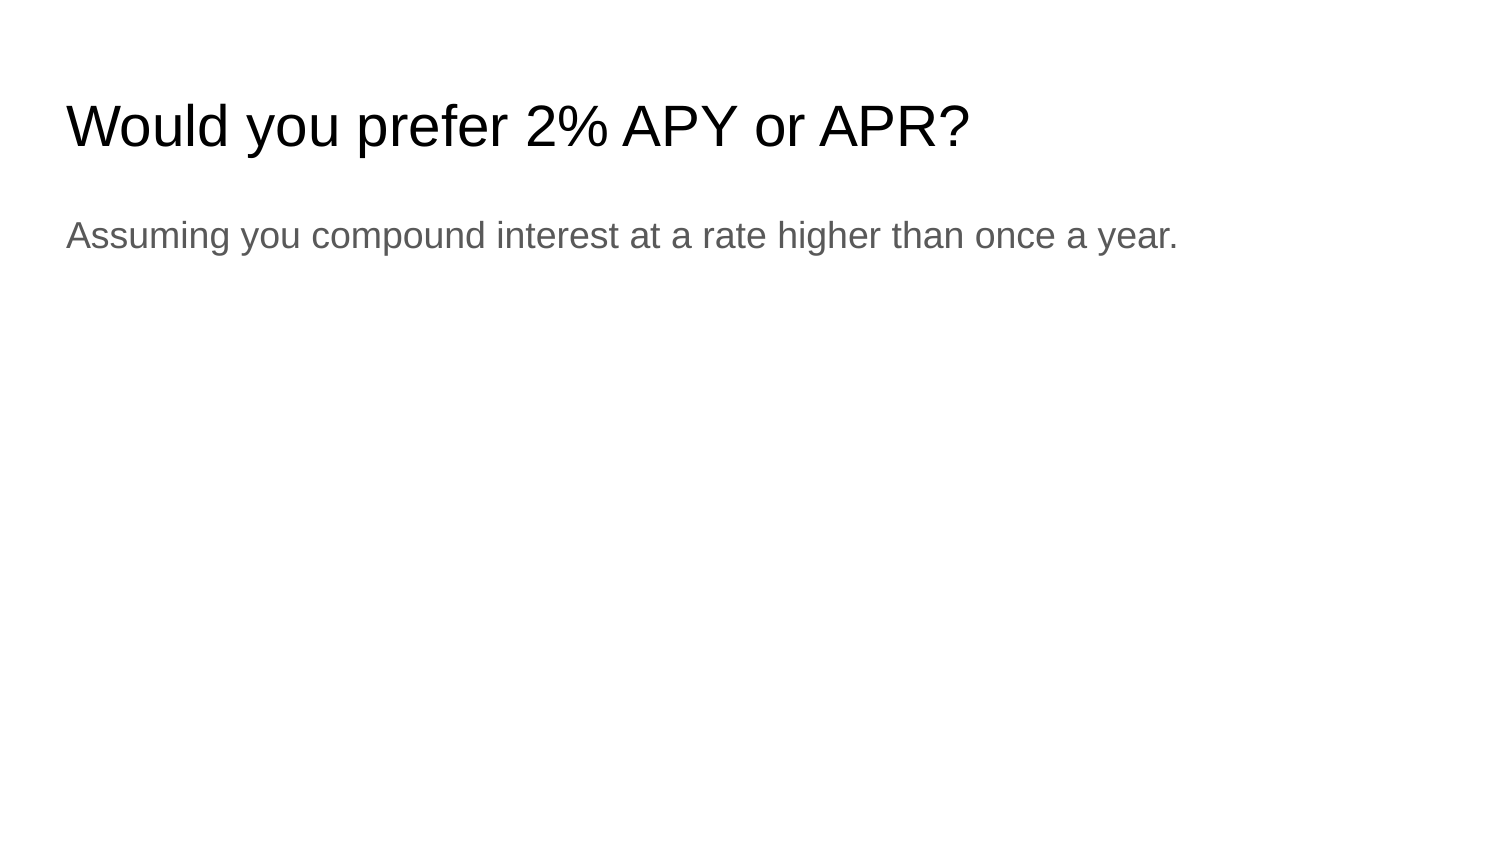

# Would you prefer 2% APY or APR?
Assuming you compound interest at a rate higher than once a year.